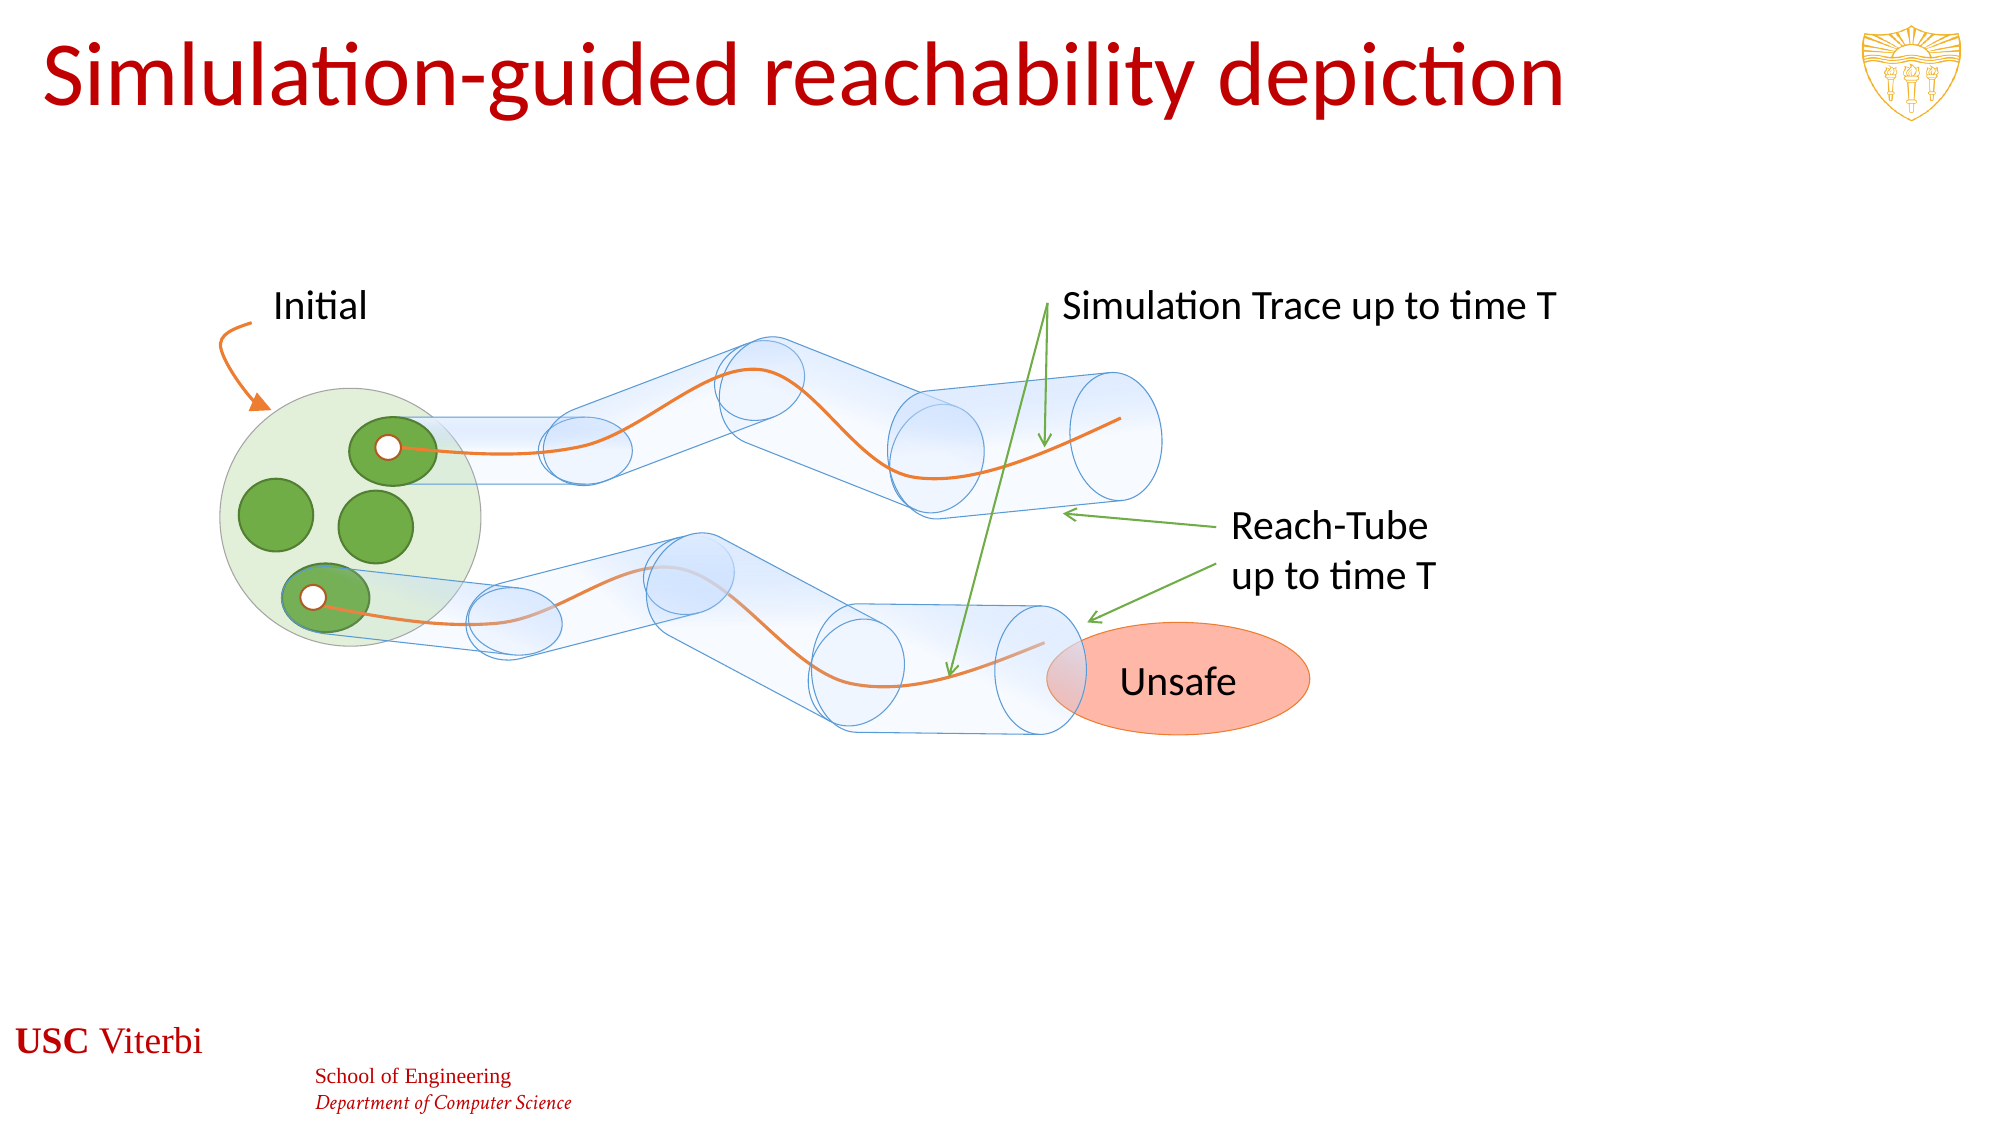

# Simlulation-guided reachability depiction
Initial
Simulation Trace up to time T

Reach-Tube up to time T

Unsafe
90